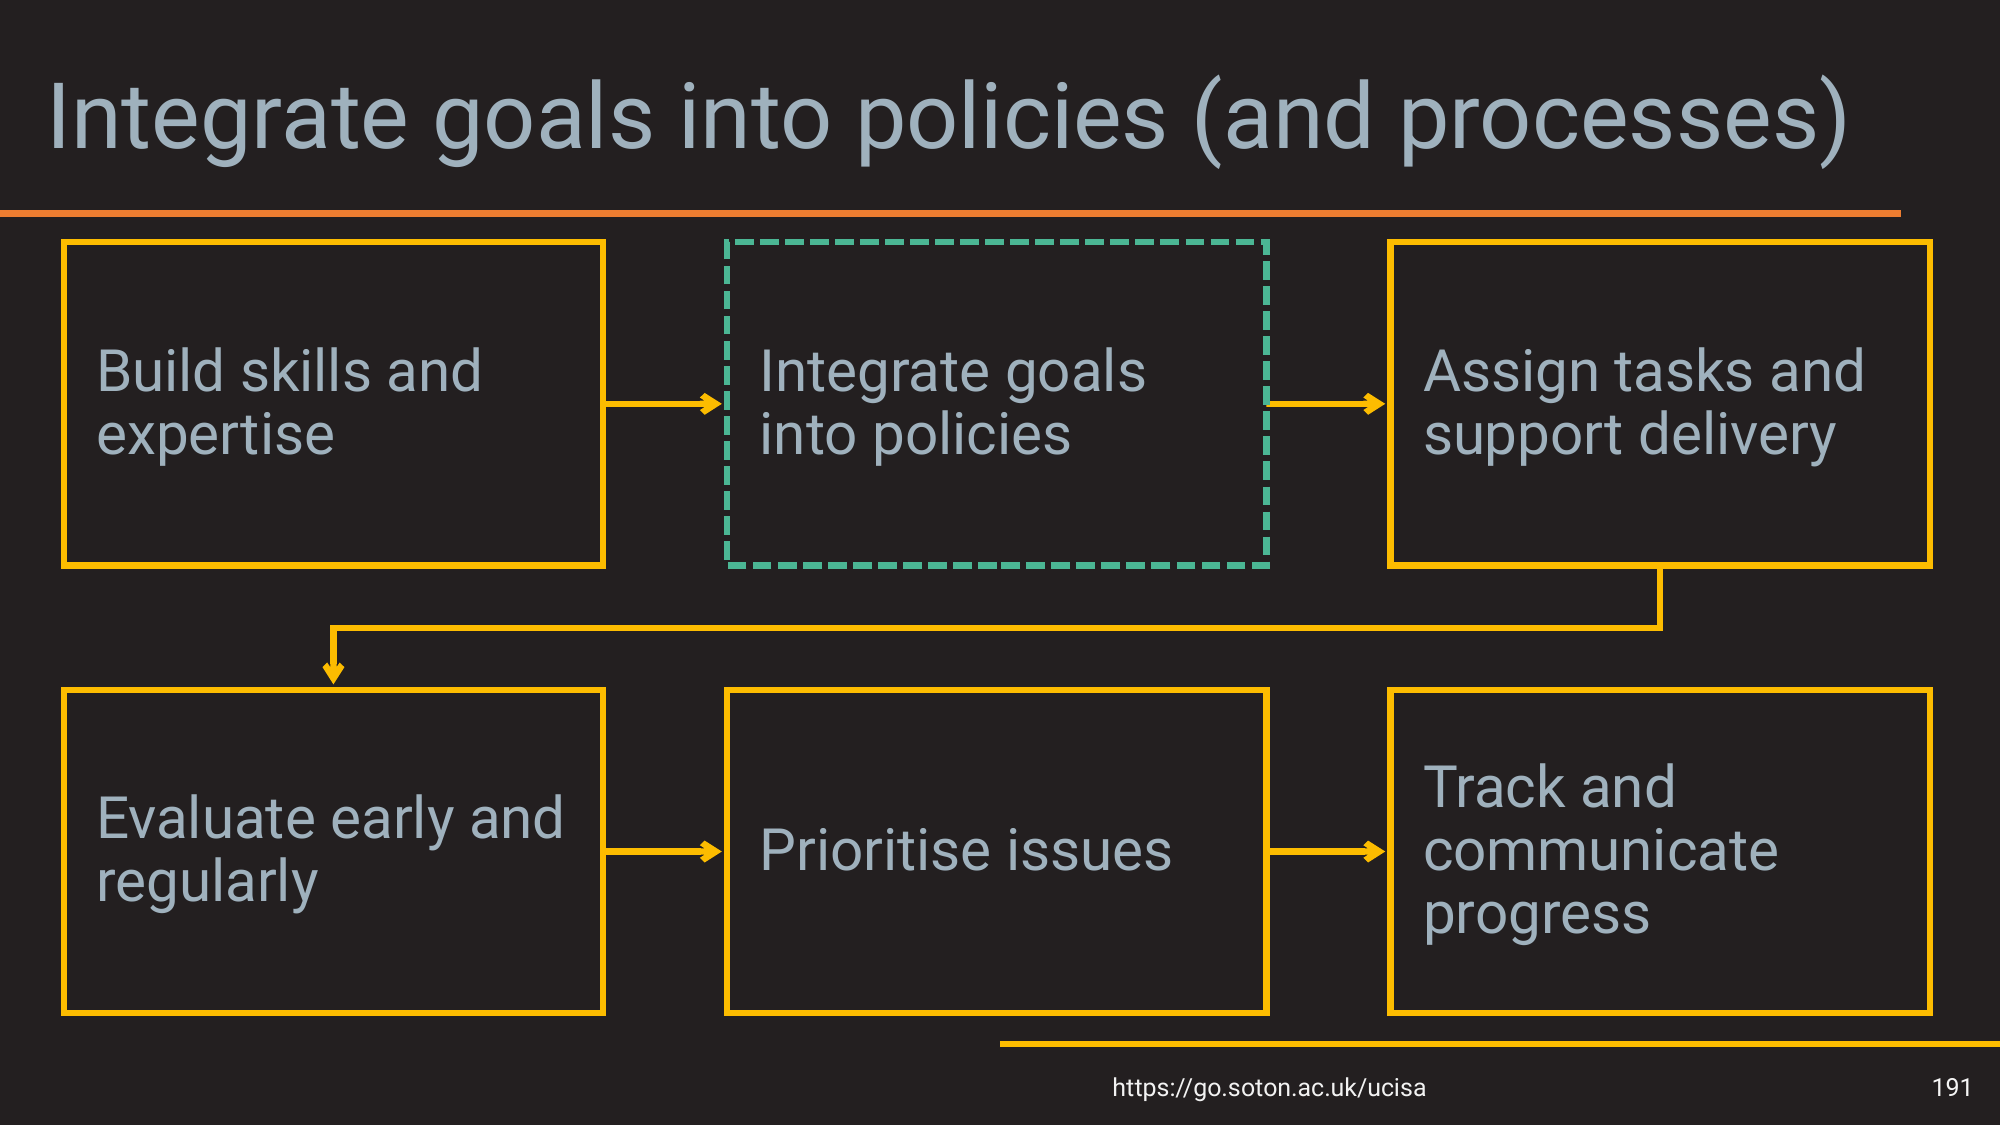

# Integrate goals into policies (and processes)

Build skills and expertise

Integrate goals into policies

Assign tasks and support delivery

Evaluate early and regularly

Prioritise issues
Track and communicate progress
191
https://go.soton.ac.uk/ucisa